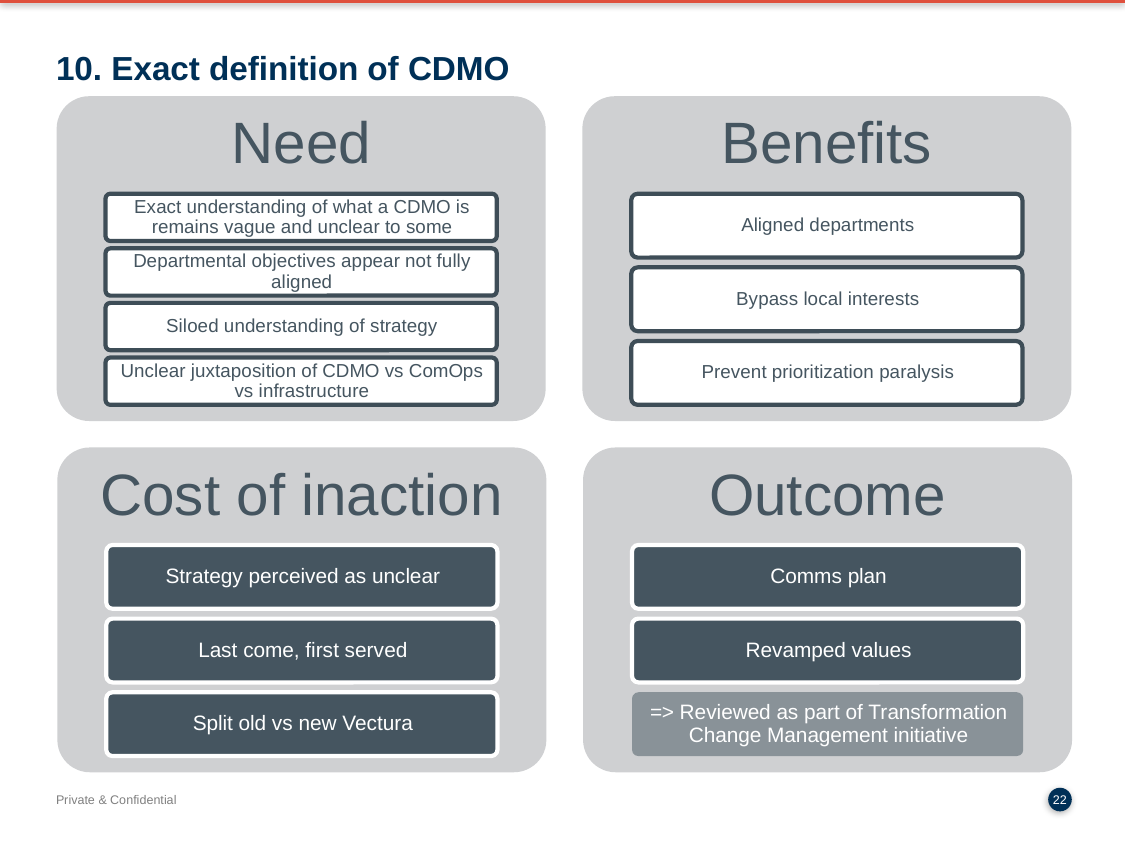

# 10. Exact definition of CDMO
Need
Exact understanding of what a CDMO is remains vague and unclear to some
Departmental objectives appear not fully aligned
Siloed understanding of strategy
Unclear juxtaposition of CDMO vs ComOps vs infrastructure
Benefits
Aligned departments
Bypass local interests
Prevent prioritization paralysis
Cost of inaction
Strategy perceived as unclear
Last come, first served
Split old vs new Vectura
Outcome
Comms plan
Revamped values
=> Reviewed as part of Transformation Change Management initiative